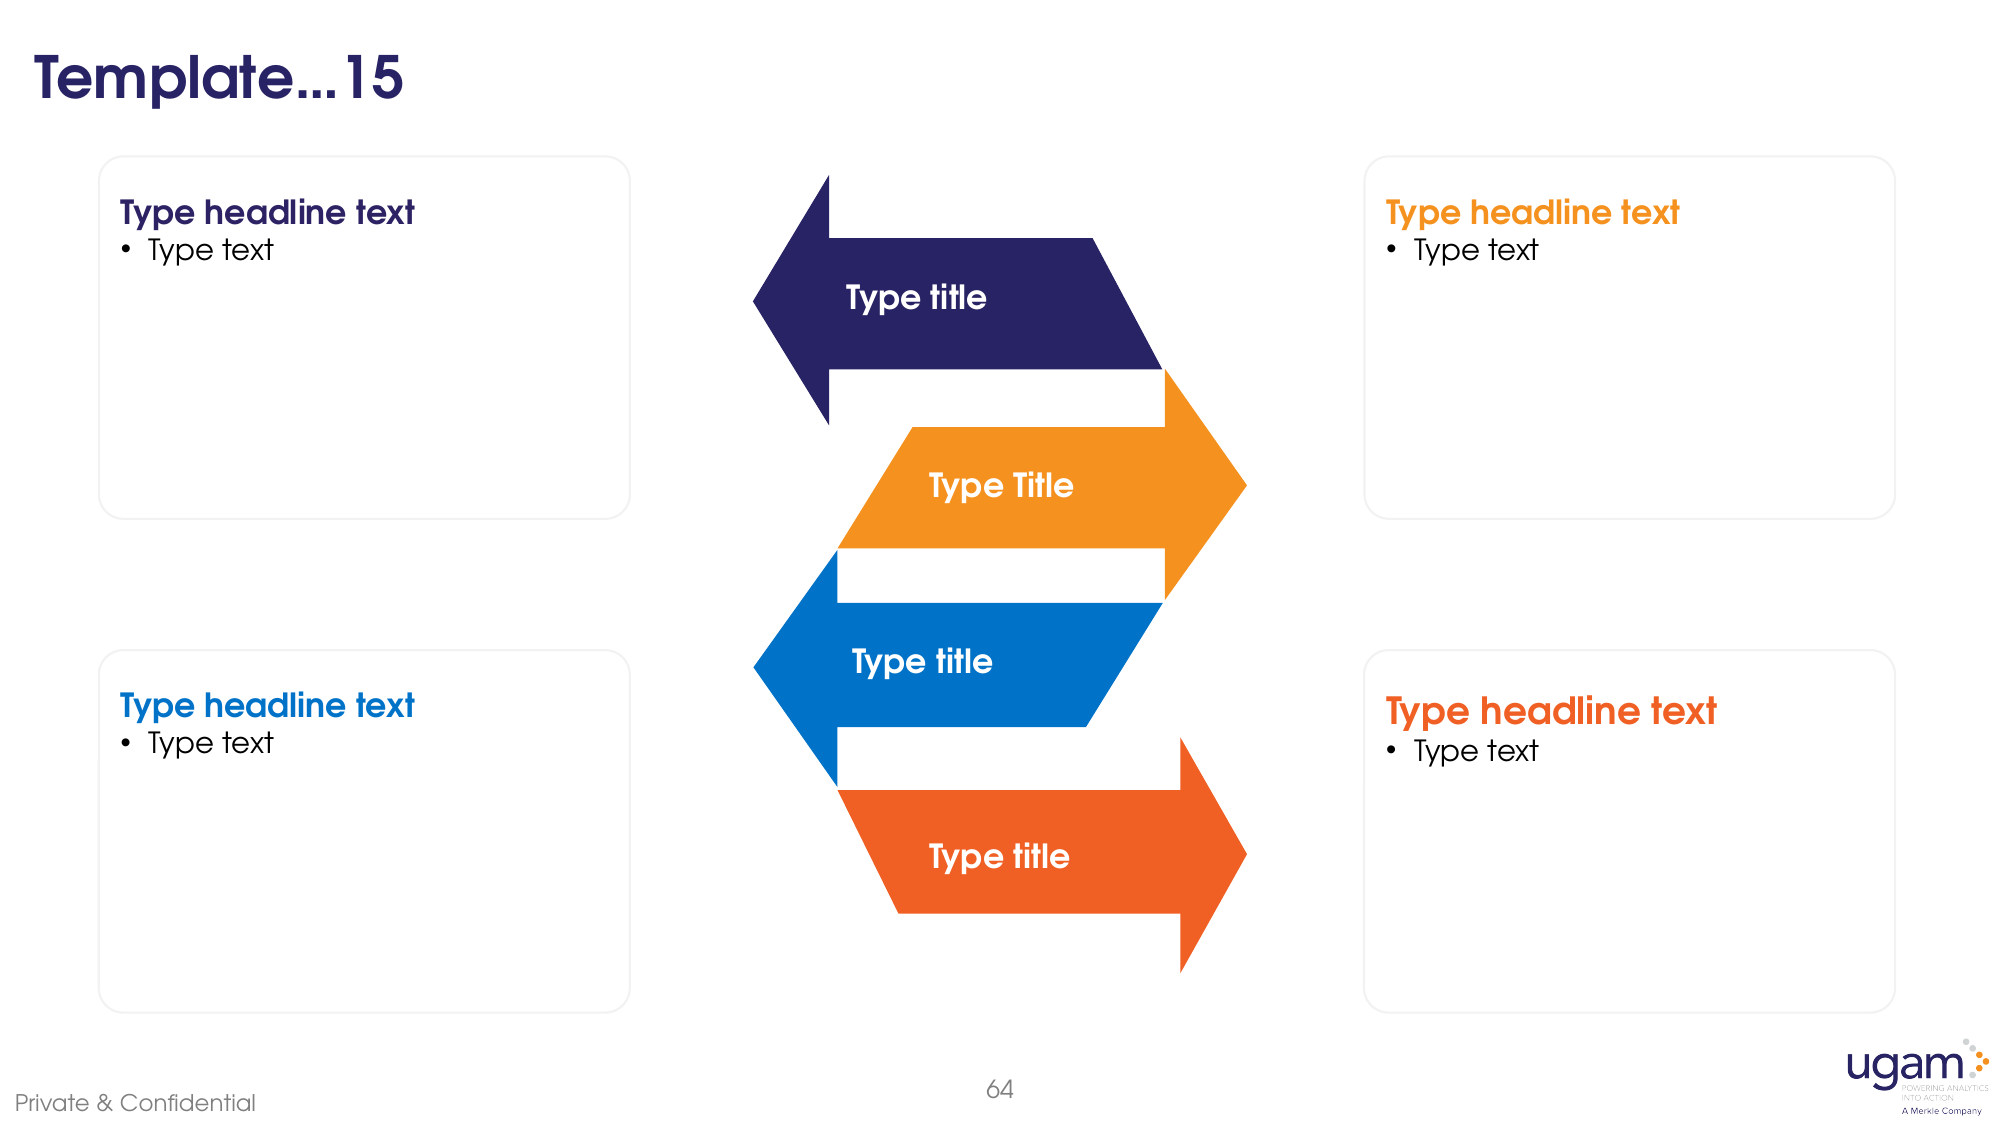

# Template…15
Type headline text
Type text

Type headline text
Type text

Type title

Type Title

Type title
Type headline text
Type text

Type headline text
Type text

Type title